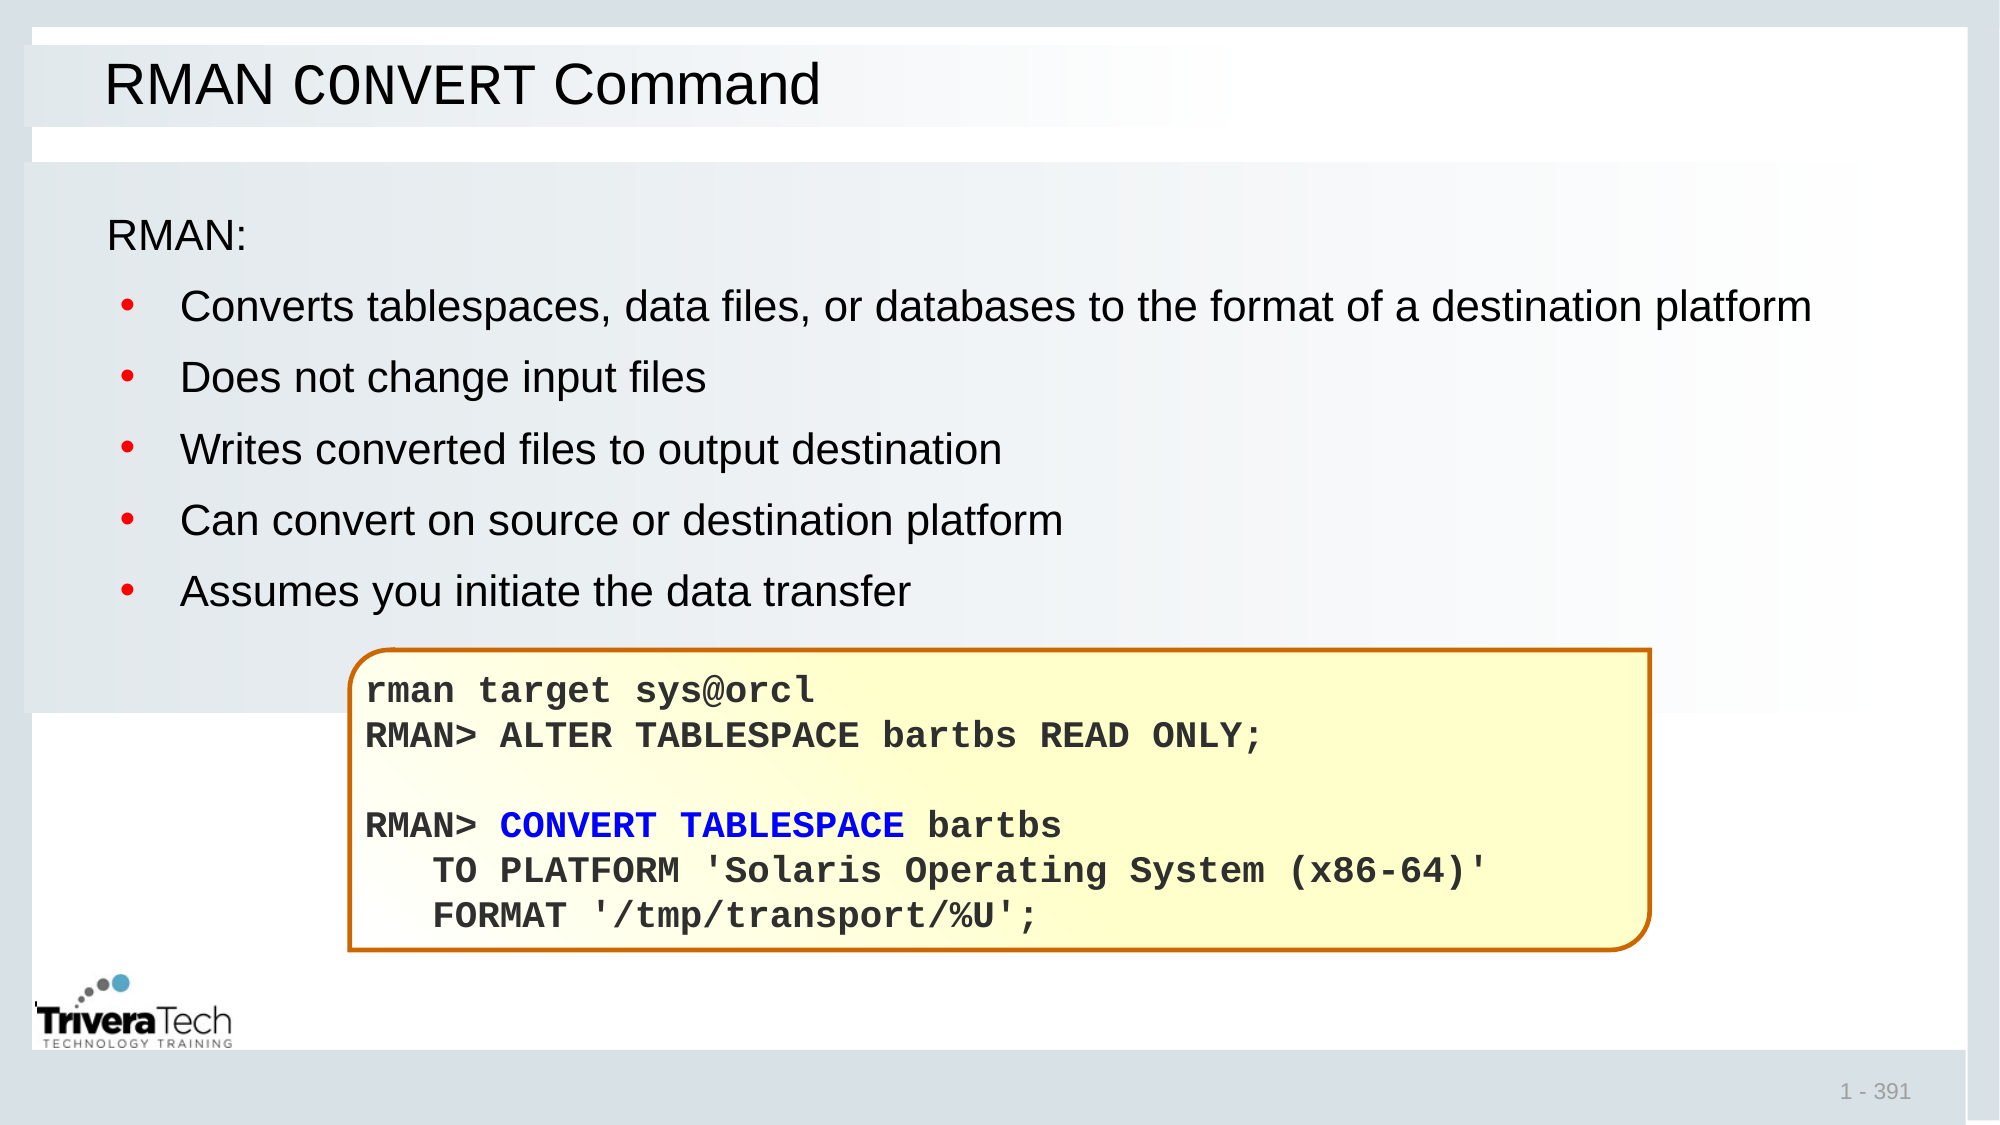

# RMAN CONVERT Command

RMAN:
Converts tablespaces, data files, or databases to the format of a destination platform
Does not change input files
Writes converted files to output destination
Can convert on source or destination platform
Assumes you initiate the data transfer

rman target sys@orcl
RMAN> ALTER TABLESPACE bartbs READ ONLY;

RMAN> CONVERT TABLESPACE bartbs
   TO PLATFORM 'Solaris Operating System (x86-64)'
   FORMAT '/tmp/transport/%U';